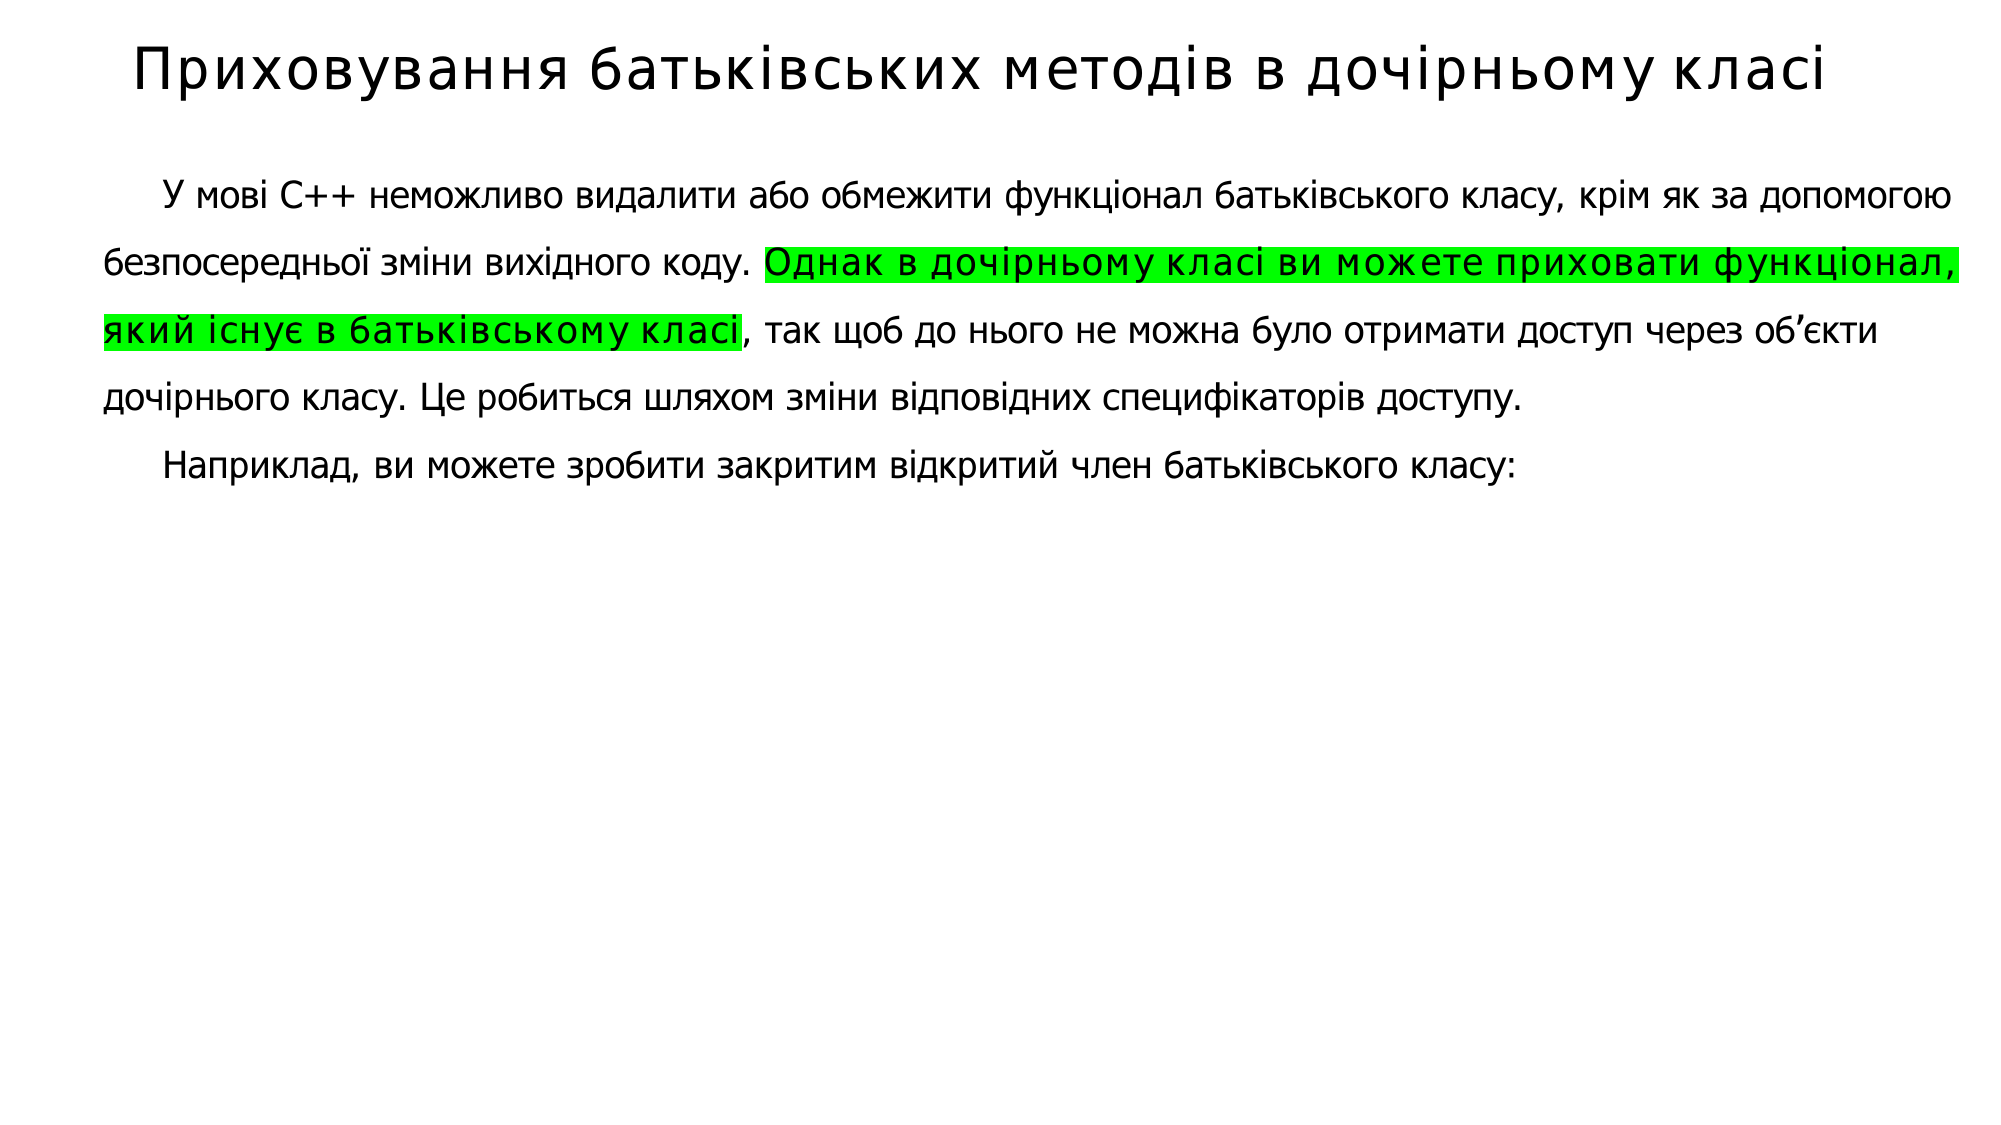

# Приховування батьківських методів в дочірньому класі
У мові C++ неможливо видалити або обмежити функціонал батьківського класу, крім як за допомогою безпосередньої зміни вихідного коду. Однак в дочірньому класі ви можете приховати функціонал, який існує в батьківському класі, так щоб до нього не можна було отримати доступ через об’єкти дочірнього класу. Це робиться шляхом зміни відповідних специфікаторів доступу.
Наприклад, ви можете зробити закритим відкритий член батьківського класу: